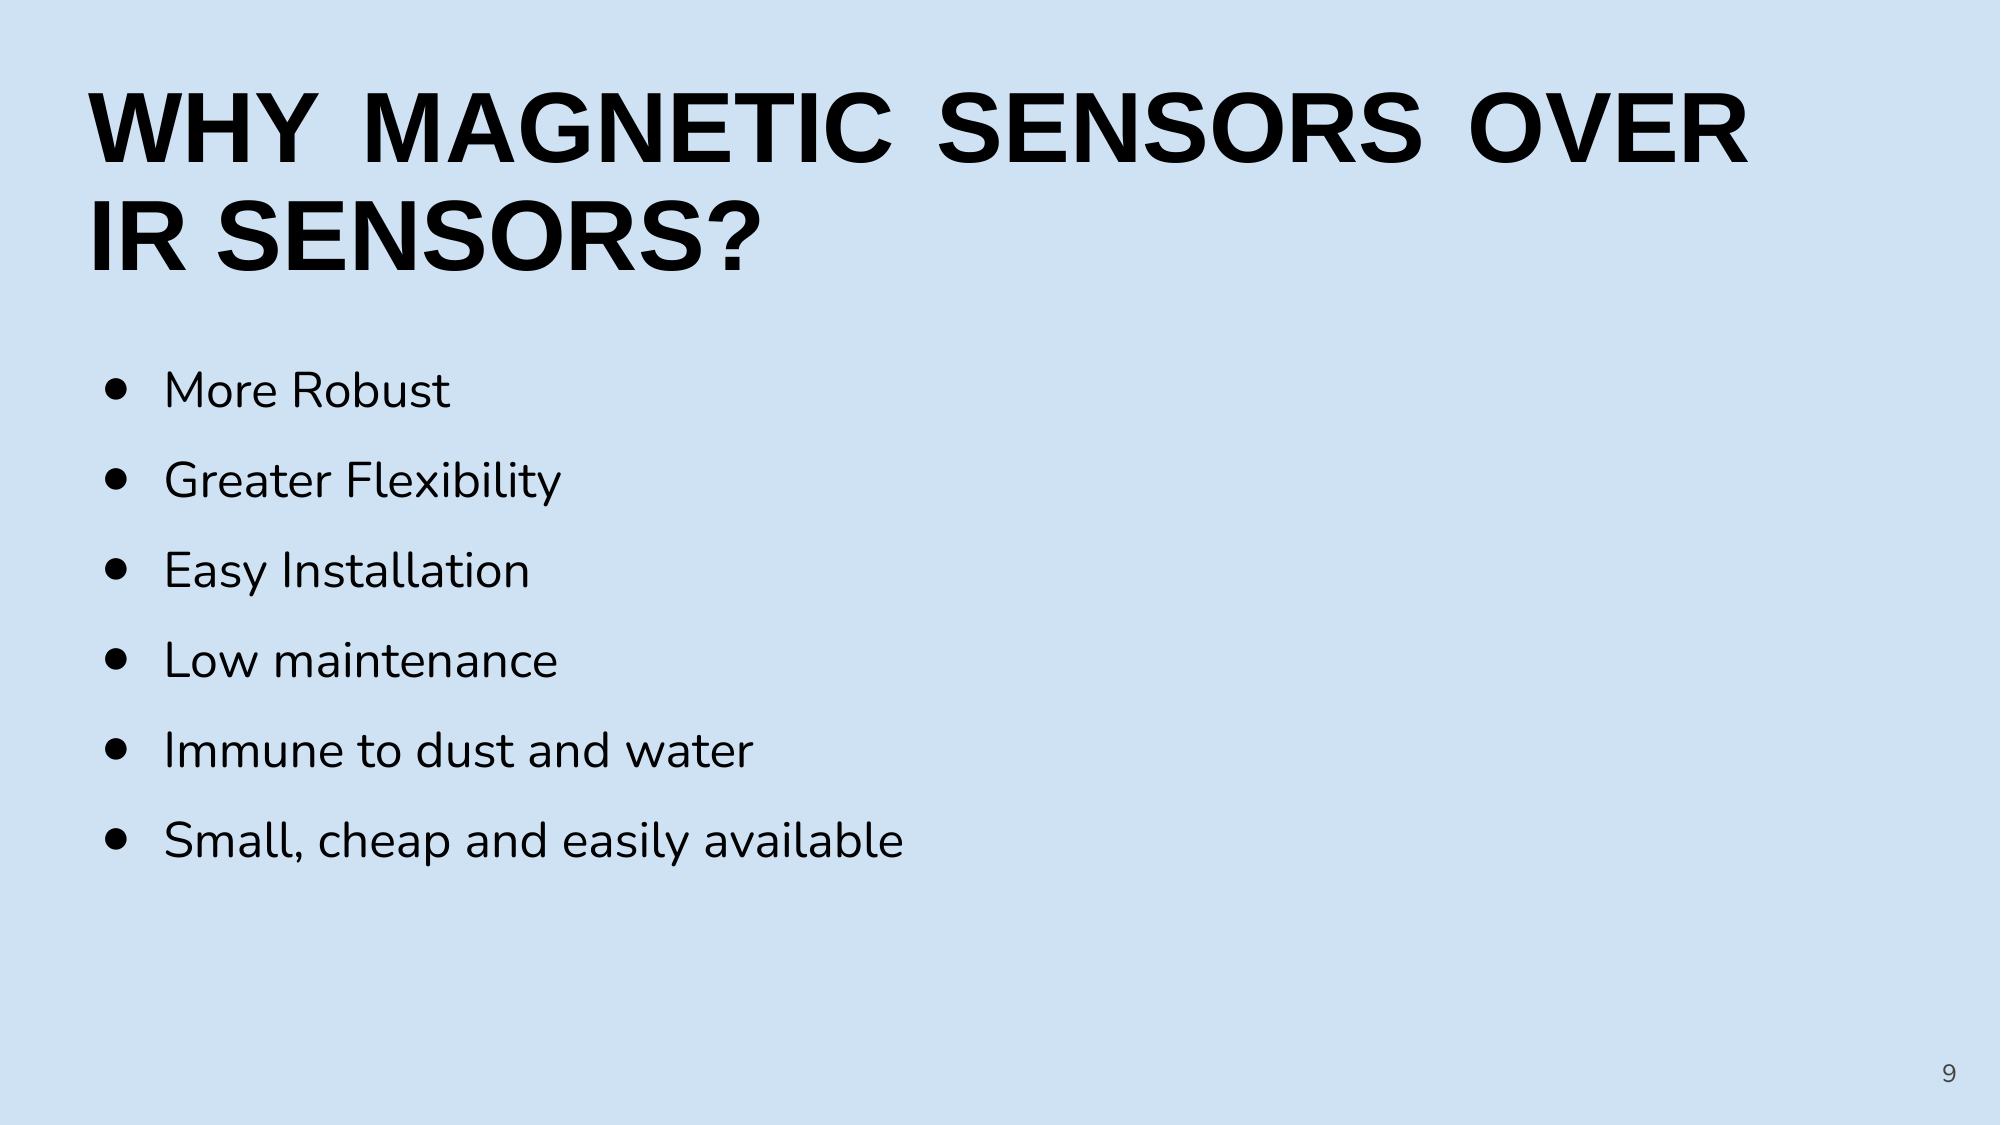

# WHY MAGNETIC SENSORS OVER IR SENSORS?

More Robust
Greater Flexibility
Easy Installation
Low maintenance
Immune to dust and water
Small, cheap and easily available

9